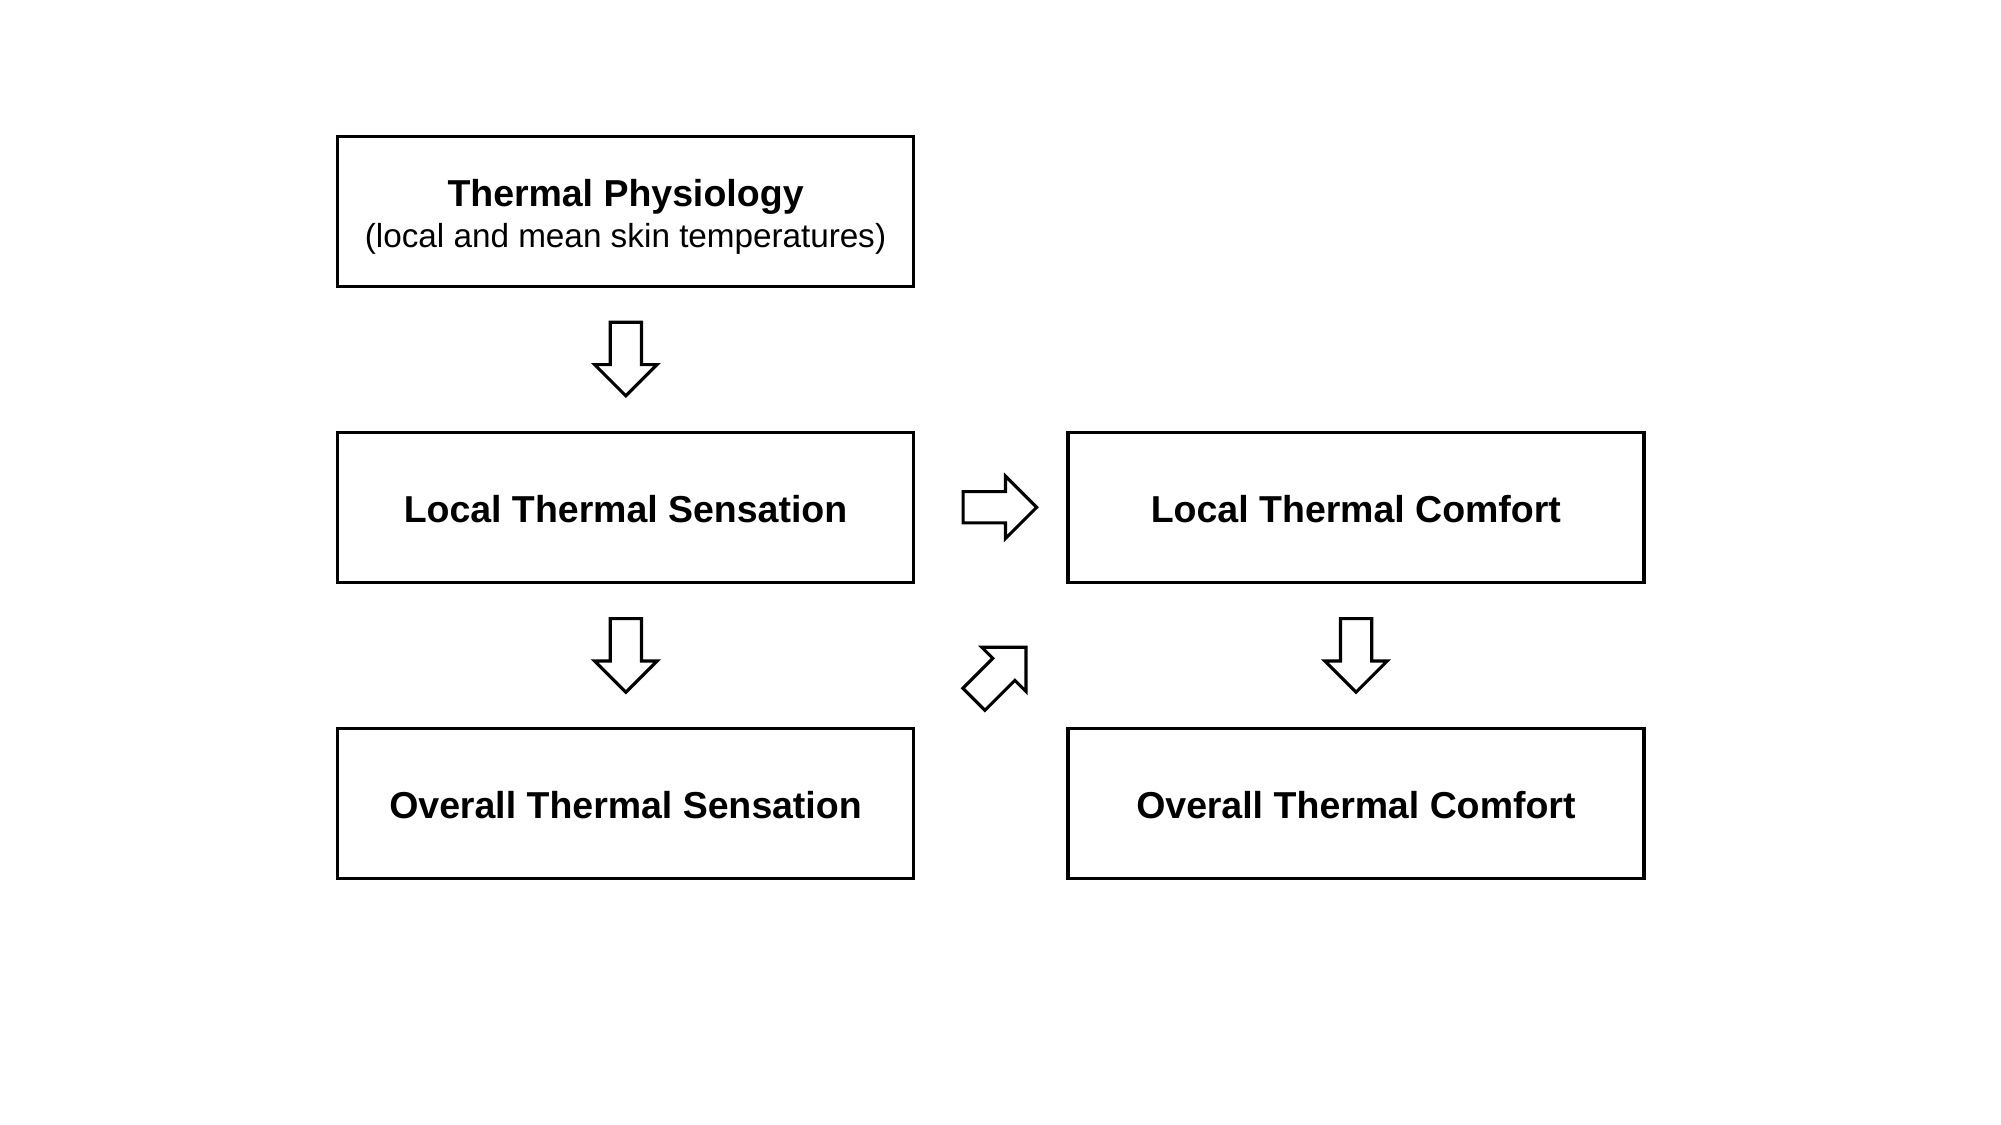

Thermal Physiology
(local and mean skin temperatures)

Local Thermal Sensation
Local Thermal Comfort

Overall Thermal Sensation
Overall Thermal Comfort